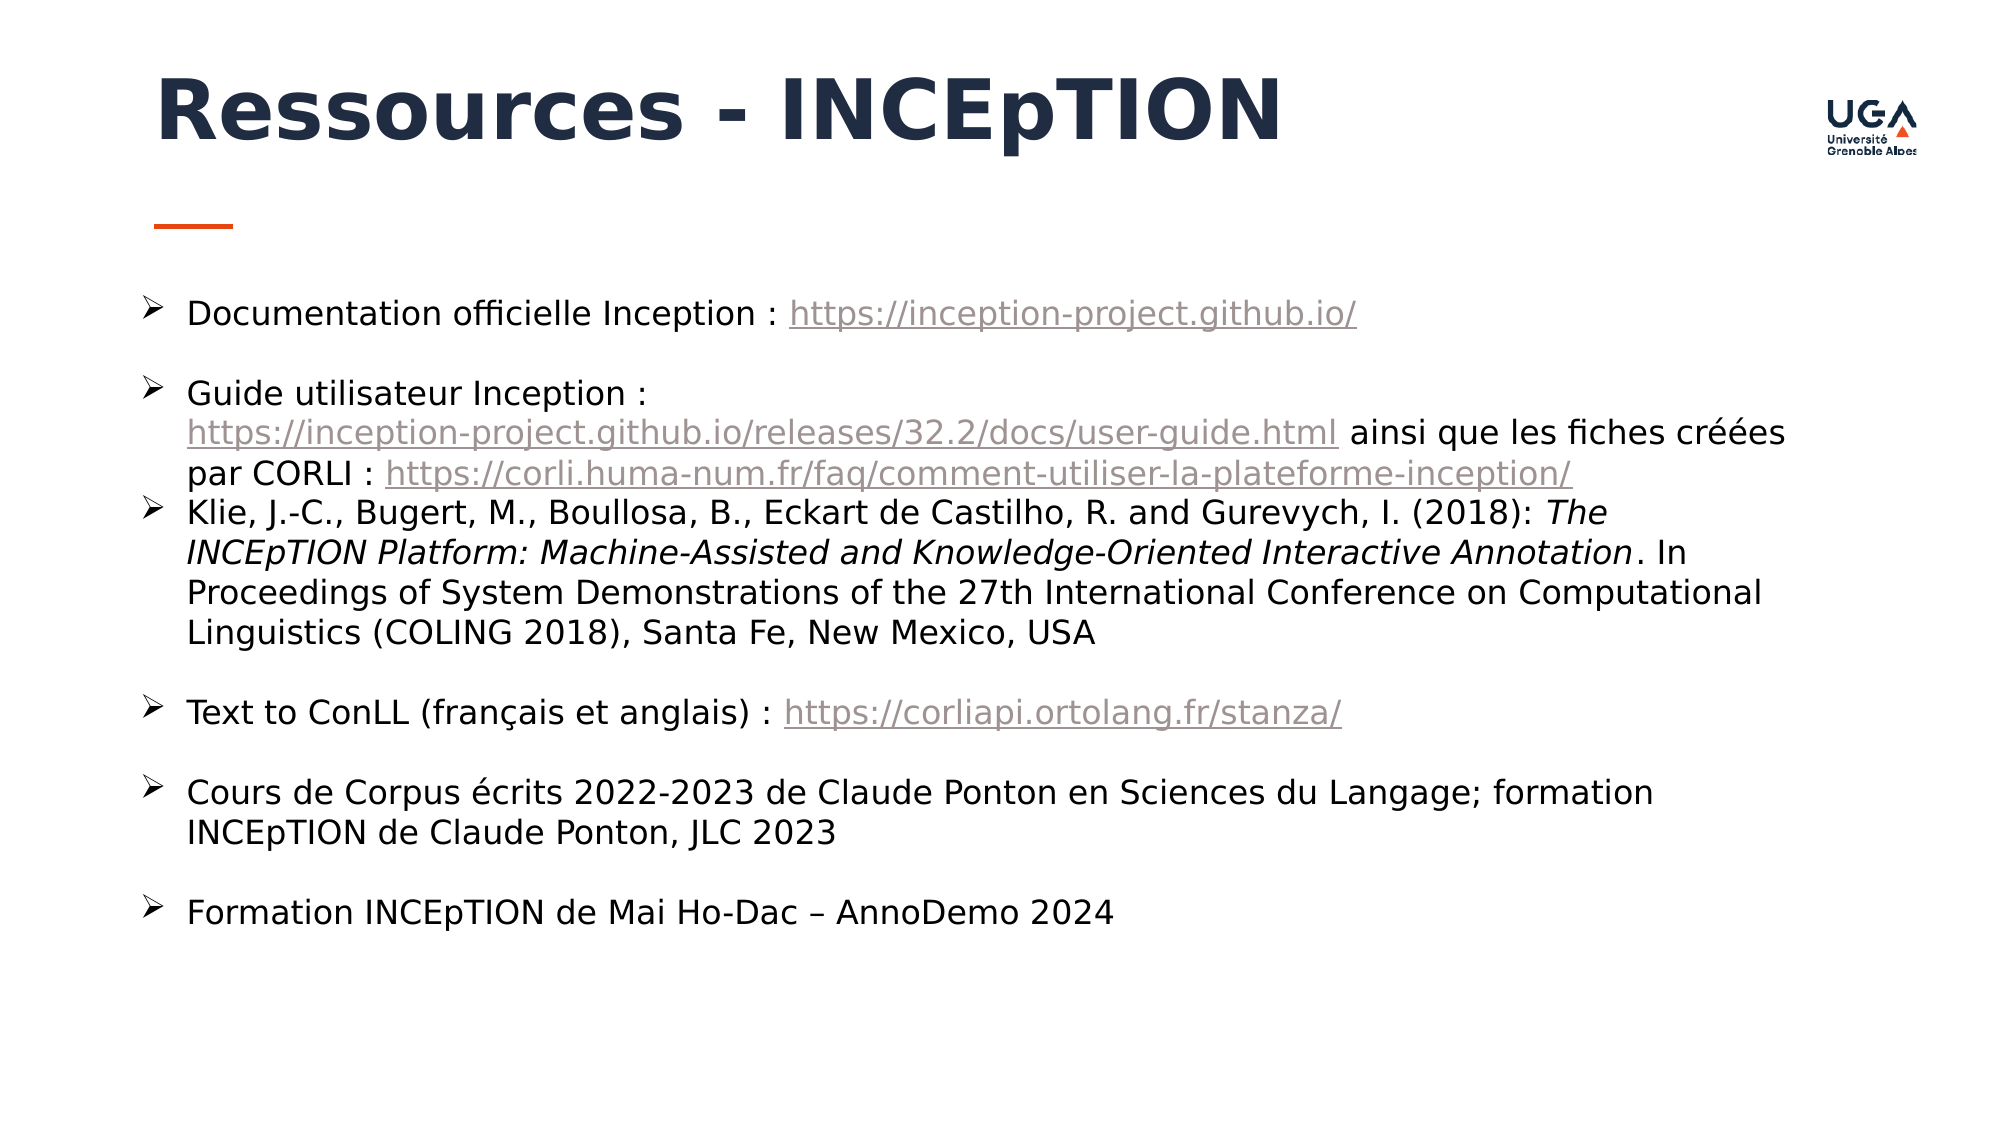

Ressources - INCEpTION
Documentation officielle Inception : https://inception-project.github.io/

Guide utilisateur Inception : https://inception-project.github.io/releases/32.2/docs/user-guide.html ainsi que les fiches créées par CORLI : https://corli.huma-num.fr/faq/comment-utiliser-la-plateforme-inception/
Klie, J.-C., Bugert, M., Boullosa, B., Eckart de Castilho, R. and Gurevych, I. (2018): The INCEpTION Platform: Machine-Assisted and Knowledge-Oriented Interactive Annotation. In Proceedings of System Demonstrations of the 27th International Conference on Computational Linguistics (COLING 2018), Santa Fe, New Mexico, USA

Text to ConLL (français et anglais) : https://corliapi.ortolang.fr/stanza/

Cours de Corpus écrits 2022-2023 de Claude Ponton en Sciences du Langage; formation INCEpTION de Claude Ponton, JLC 2023

Formation INCEpTION de Mai Ho-Dac – AnnoDemo 2024